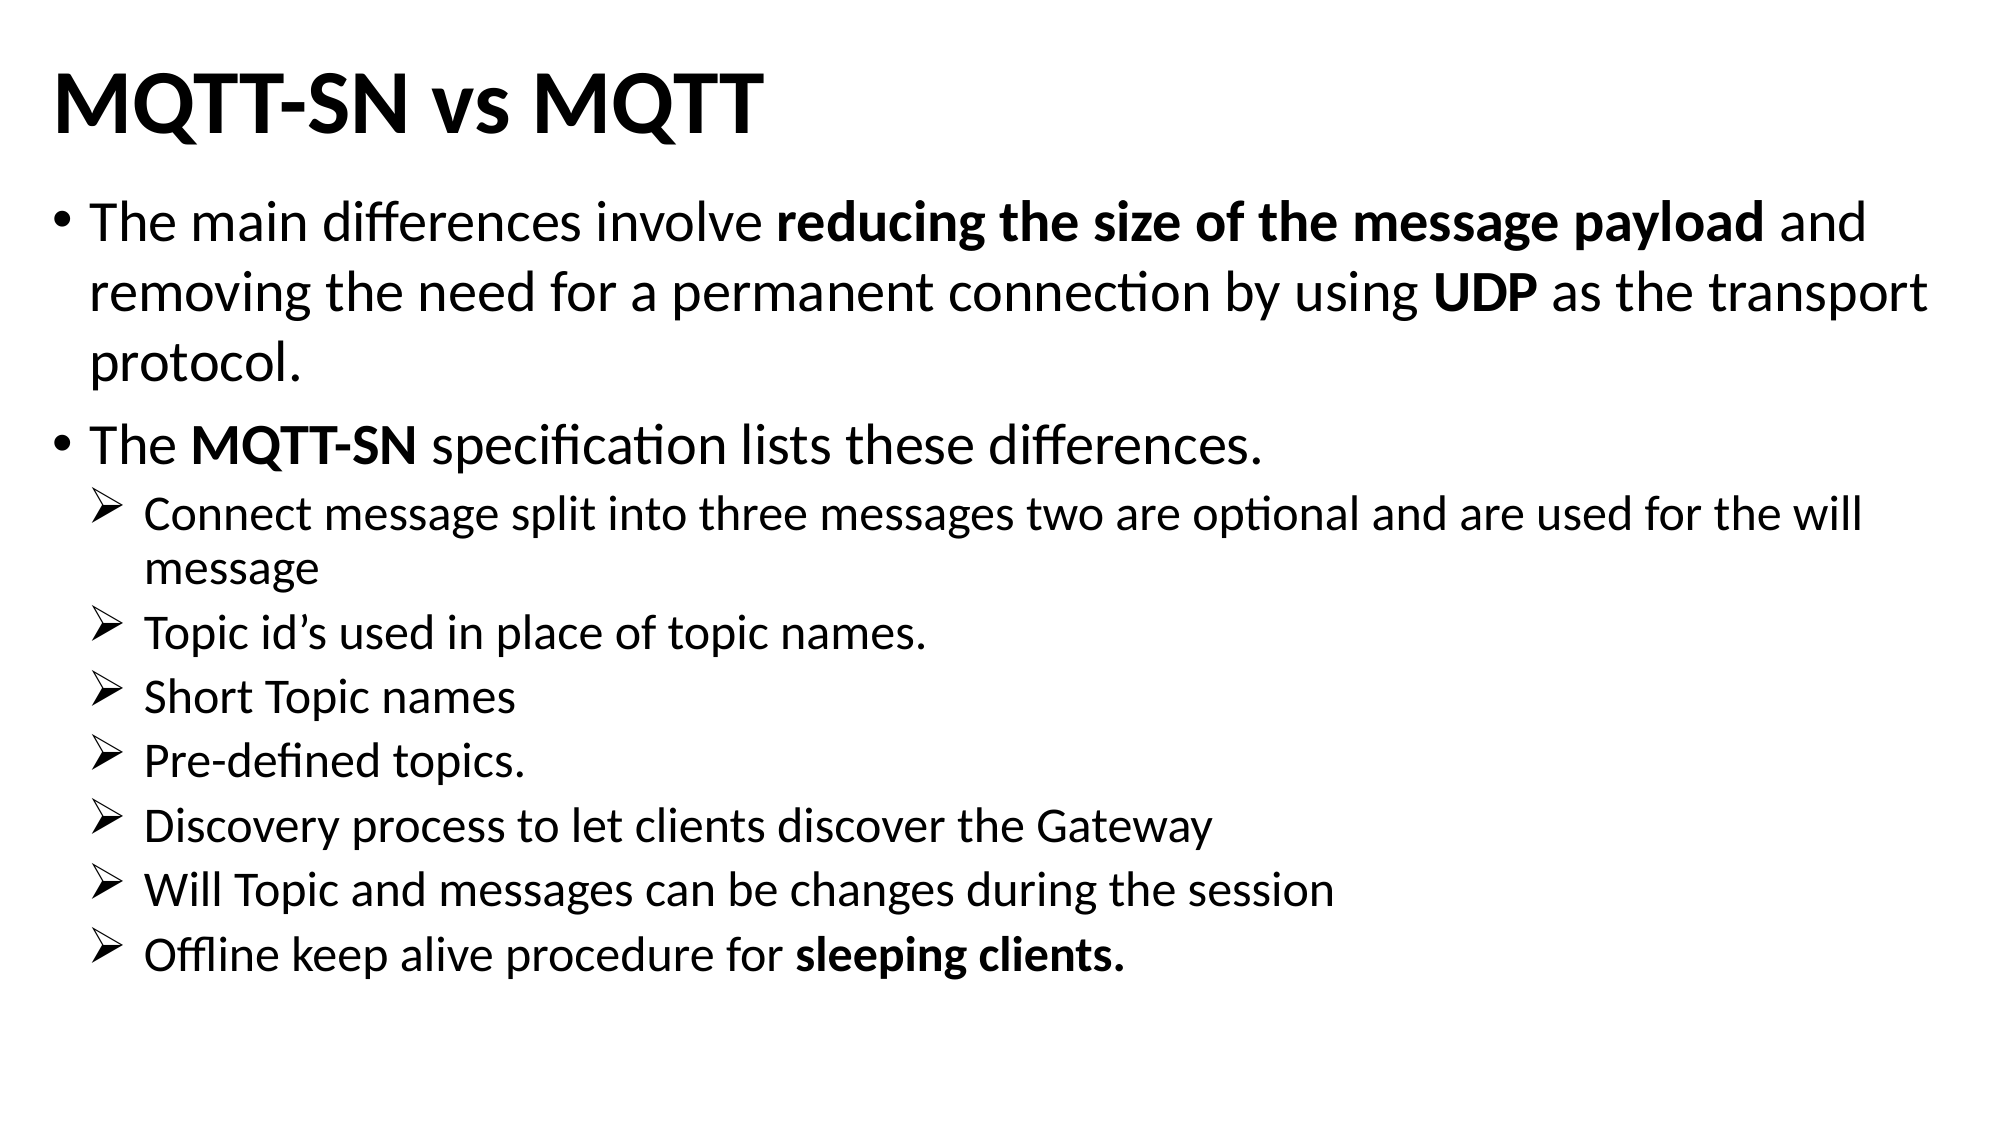

# MQTT-SN vs MQTT
The main differences involve reducing the size of the message payload and removing the need for a permanent connection by using UDP as the transport protocol.
The MQTT-SN specification lists these differences.
Connect message split into three messages two are optional and are used for the will message
Topic id’s used in place of topic names.
Short Topic names
Pre-defined topics.
Discovery process to let clients discover the Gateway
Will Topic and messages can be changes during the session
Offline keep alive procedure for sleeping clients.